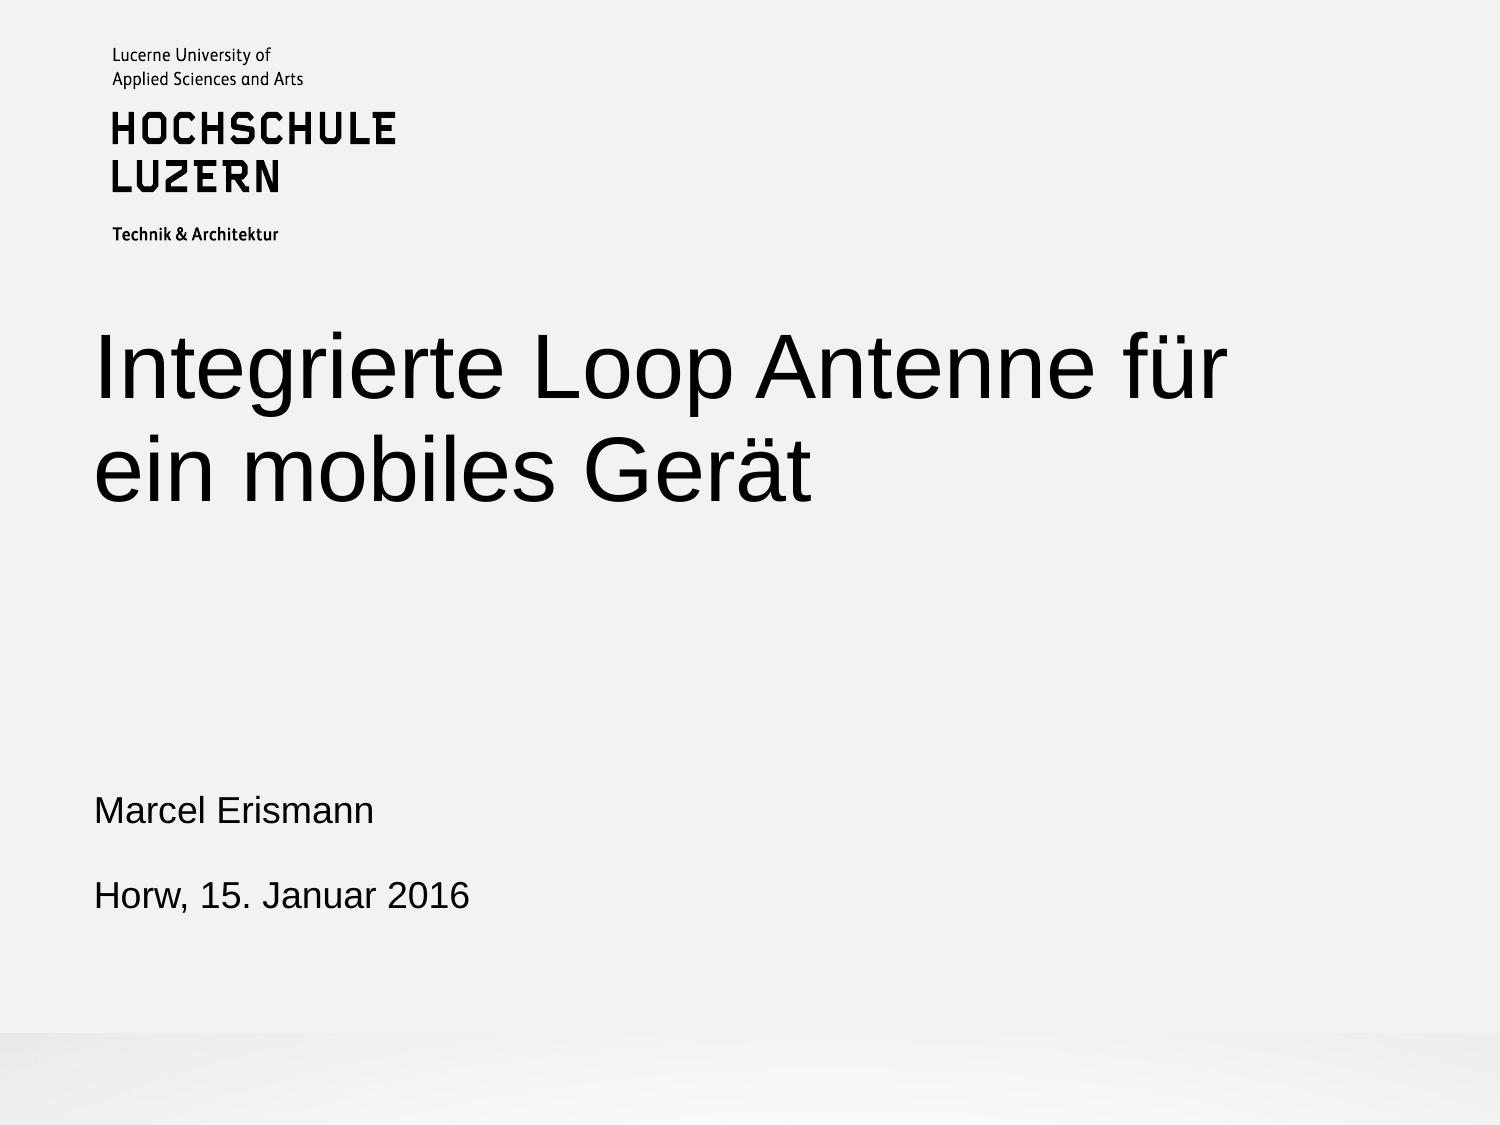

Integrierte Loop Antenne für
ein mobiles Gerät
Marcel Erismann

Horw, 15. Januar 2016